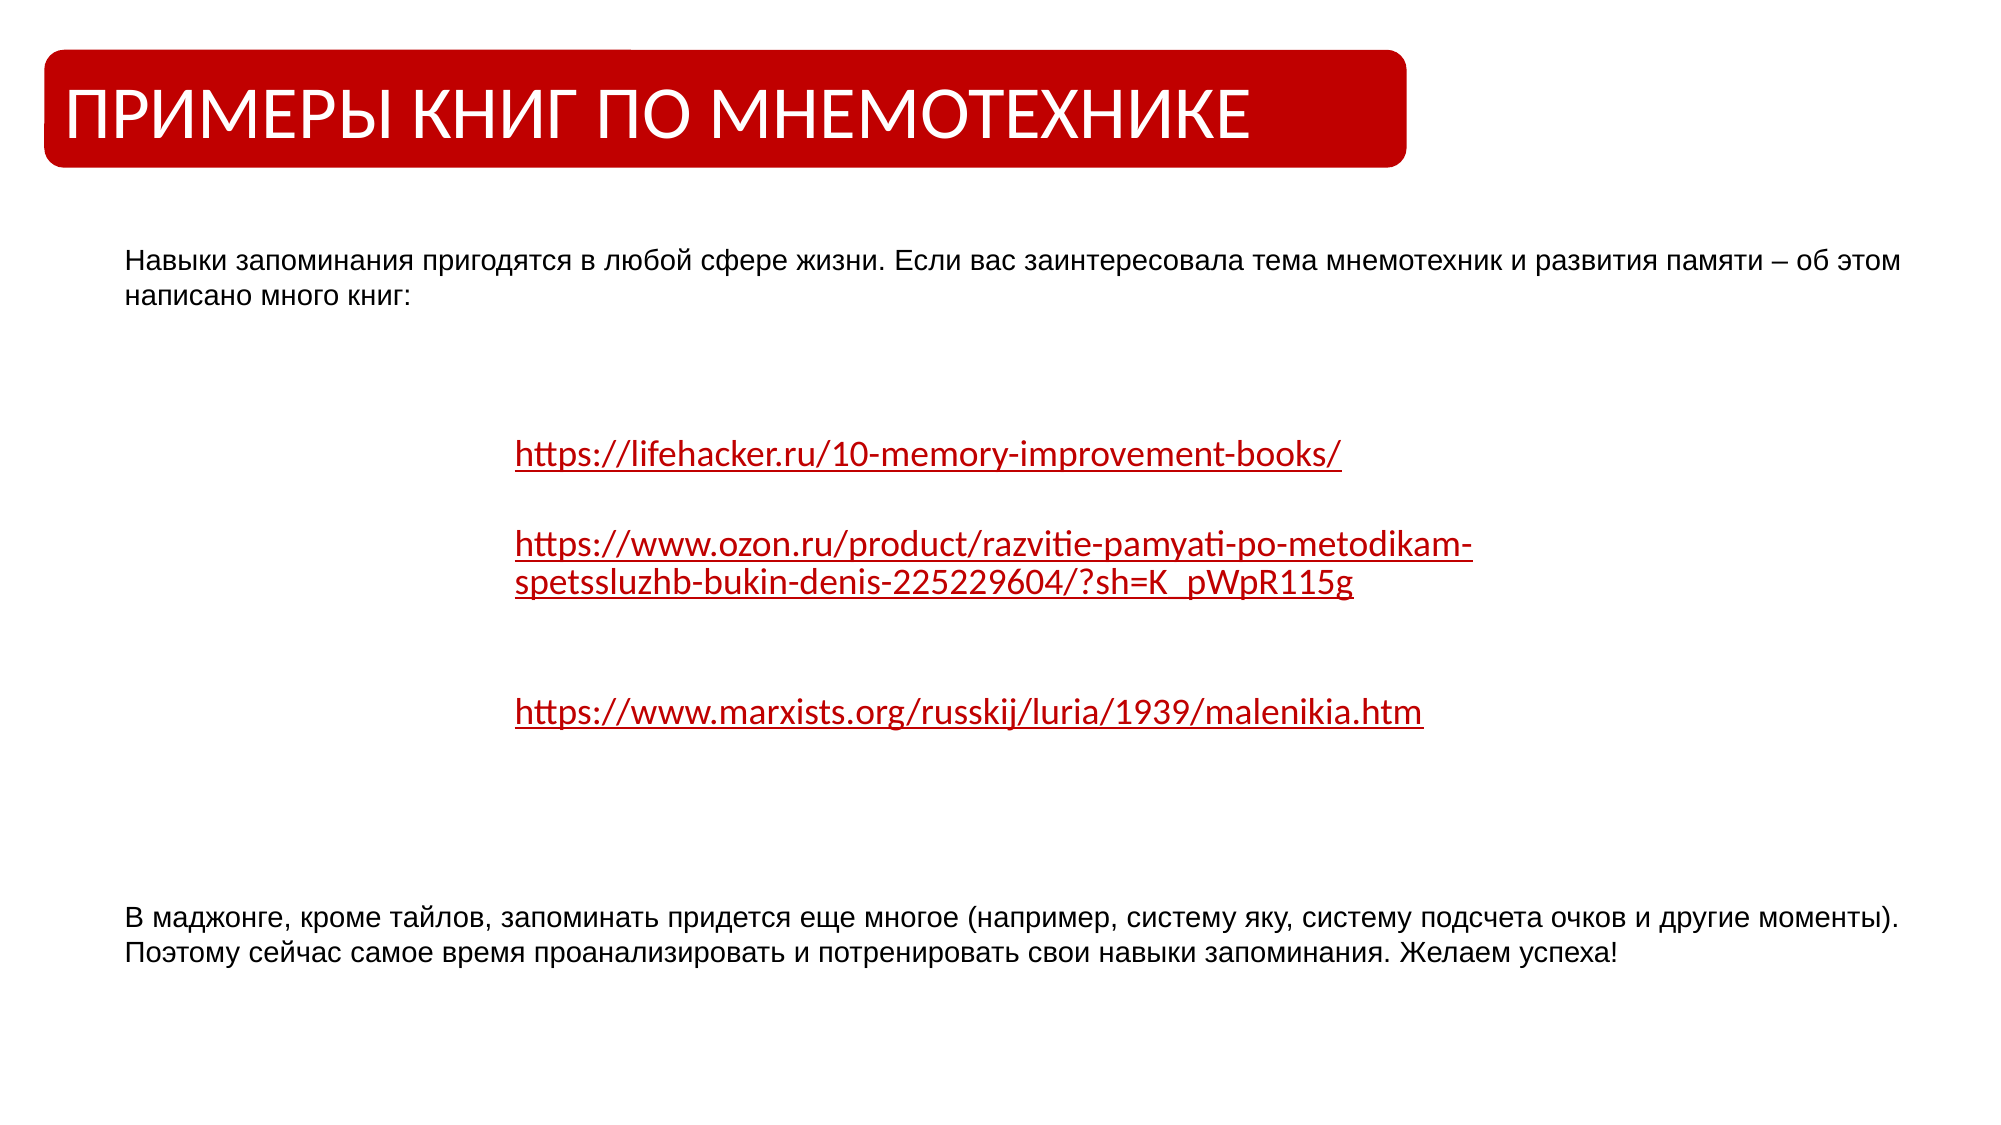

ПРИМЕРЫ КНИГ ПО МНЕМОТЕХНИКЕ
Навыки запоминания пригодятся в любой сфере жизни. Если вас заинтересовала тема мнемотехник и развития памяти – об этом написано много книг:
https://lifehacker.ru/10-memory-improvement-books/

https://www.ozon.ru/product/razvitie-pamyati-po-metodikam-spetssluzhb-bukin-denis-225229604/?sh=K_pWpR115g

https://www.marxists.org/russkij/luria/1939/malenikia.htm
В маджонге, кроме тайлов, запоминать придется еще многое (например, систему яку, систему подсчета очков и другие моменты). Поэтому сейчас самое время проанализировать и потренировать свои навыки запоминания. Желаем успеха!